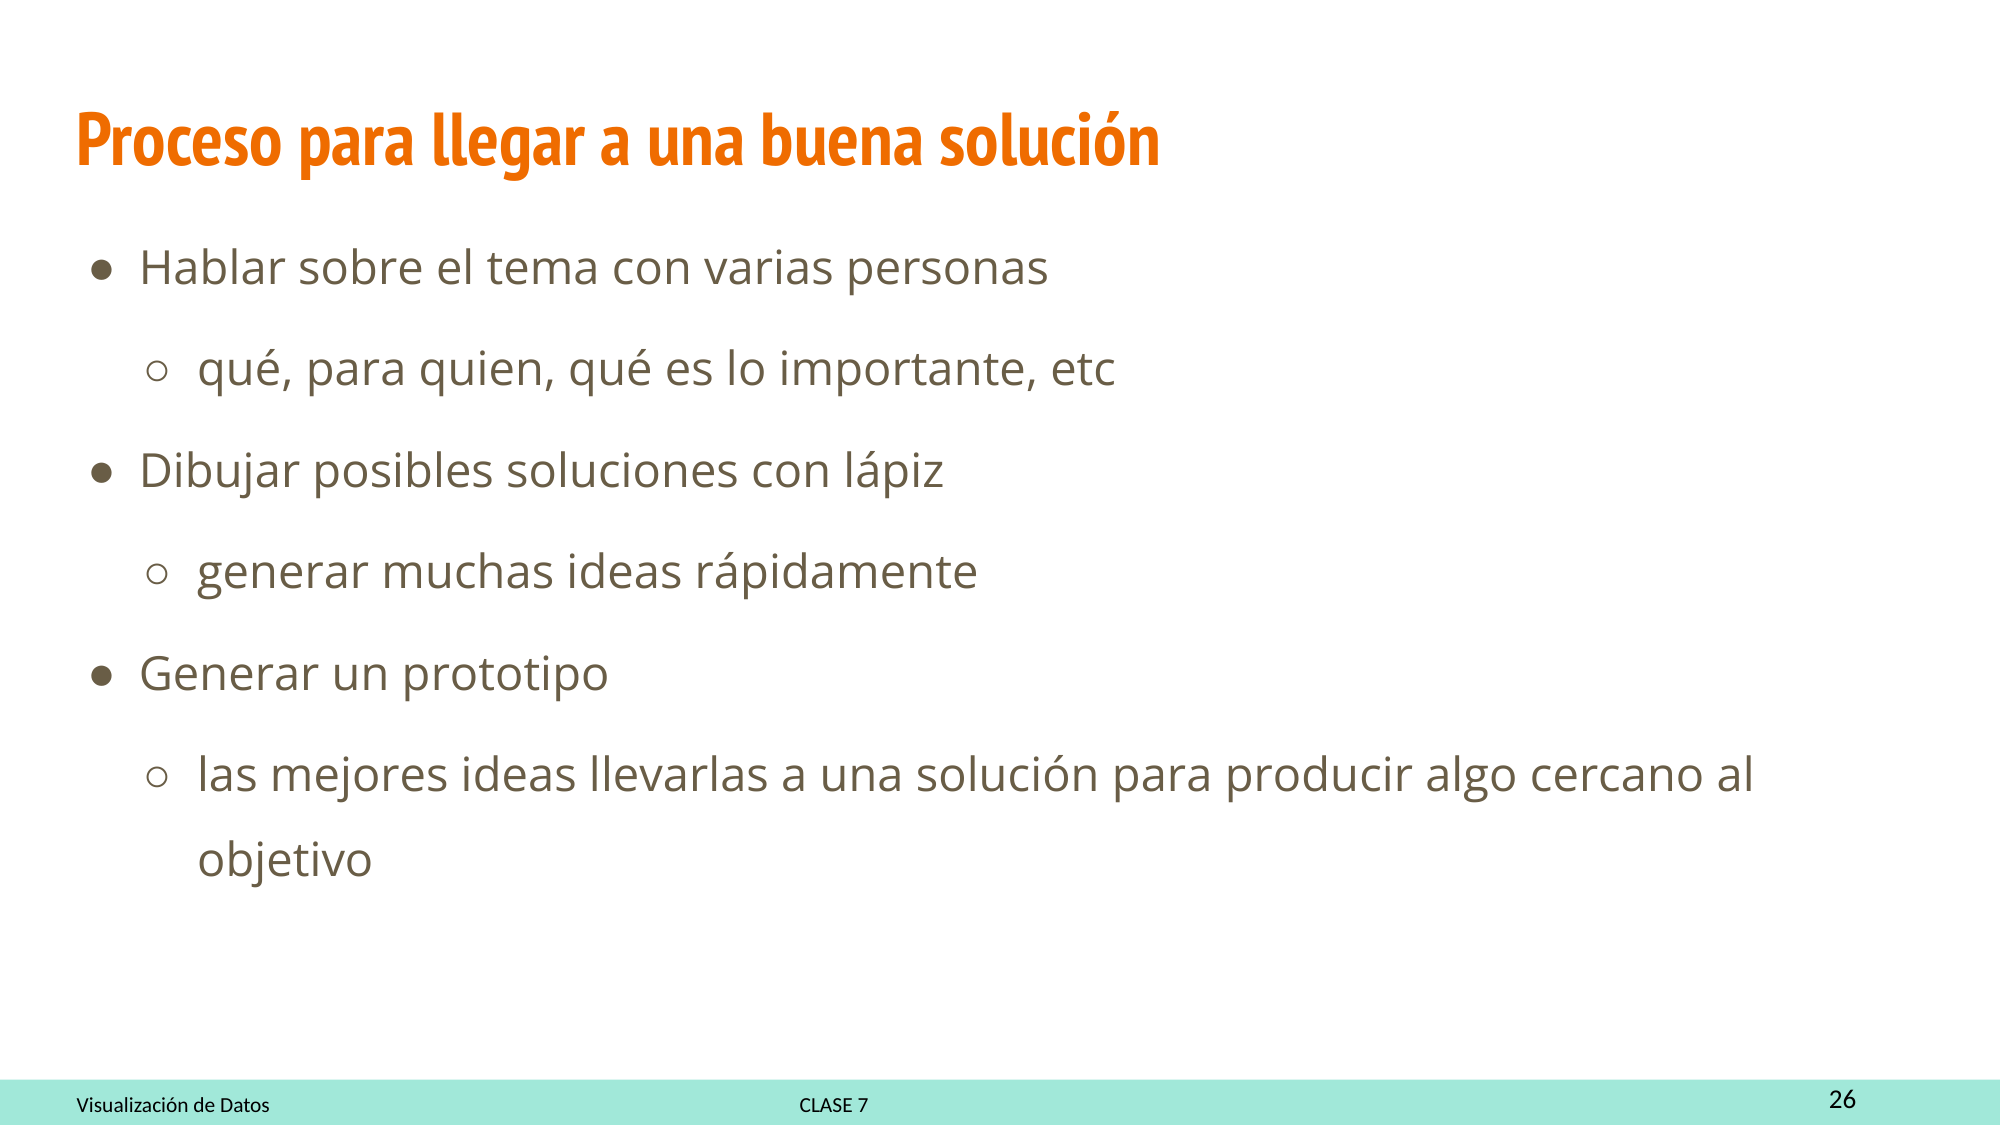

# Proceso para llegar a una buena solución
Hablar sobre el tema con varias personas
qué, para quien, qué es lo importante, etc
Dibujar posibles soluciones con lápiz
generar muchas ideas rápidamente
Generar un prototipo
las mejores ideas llevarlas a una solución para producir algo cercano al objetivo